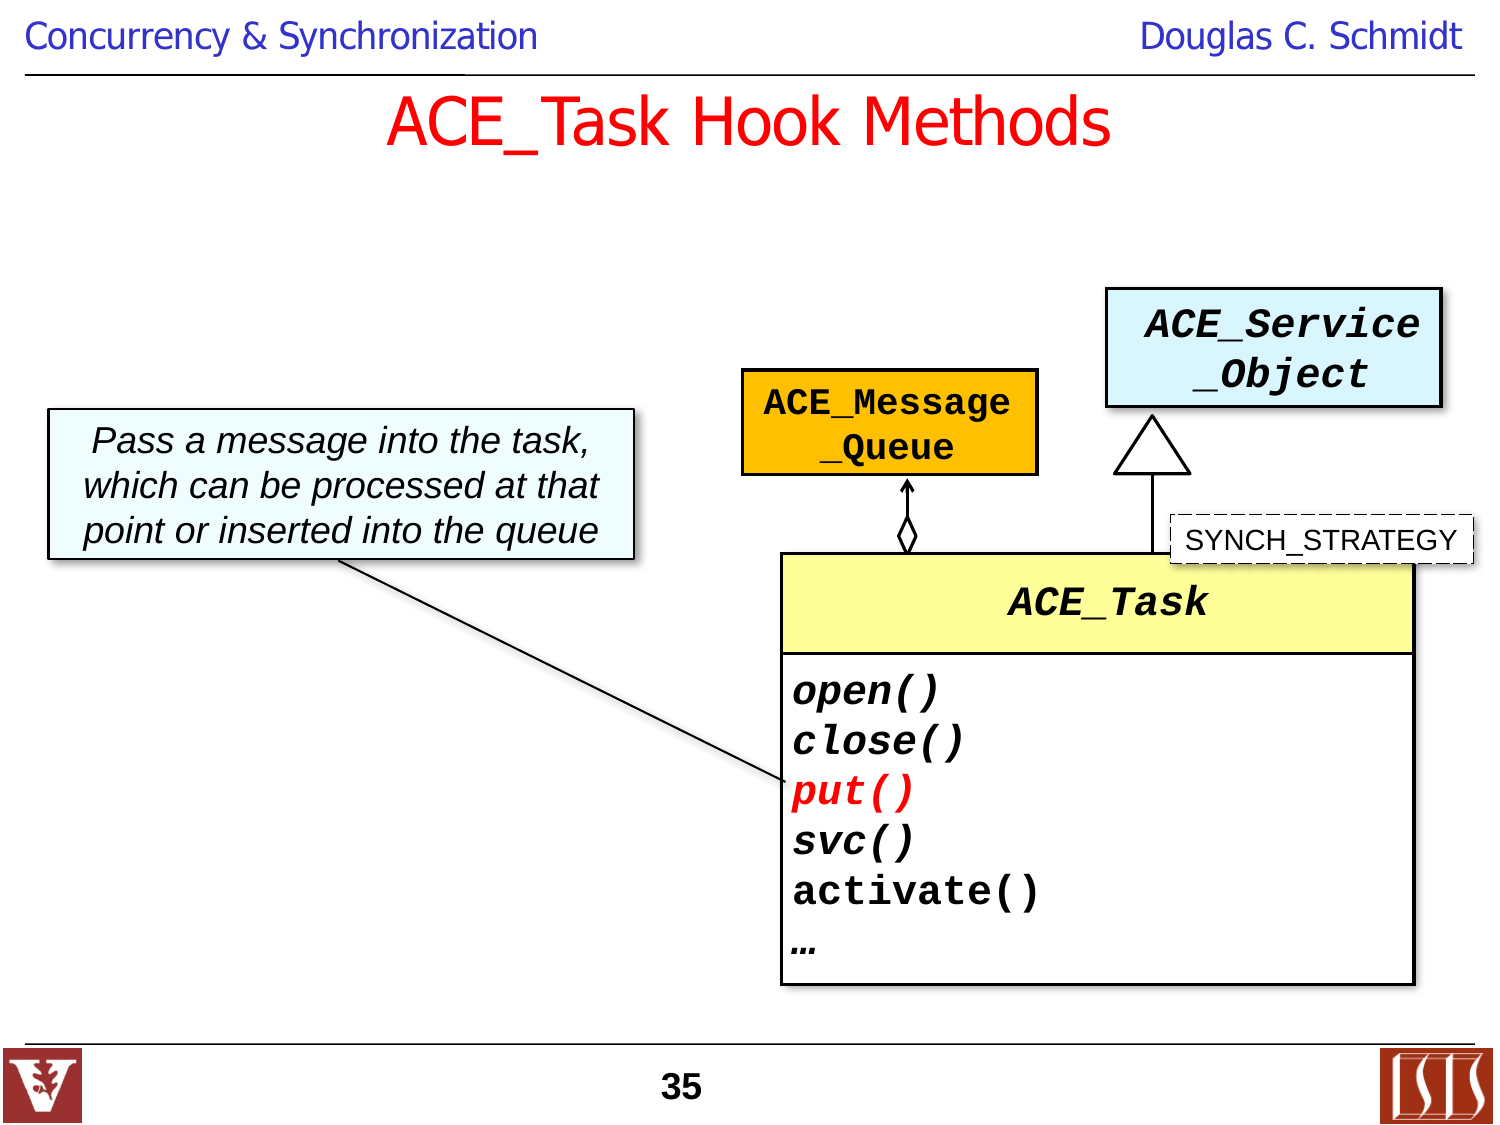

# ACE_Task Hook Methods
ACE_Service_Object

ACE_Message
_Queue

Pass a message into the task, which can be processed at that point or inserted into the queue

SYNCH_STRATEGY

ACE_Task

open()
close()
put()
svc()
activate()
…